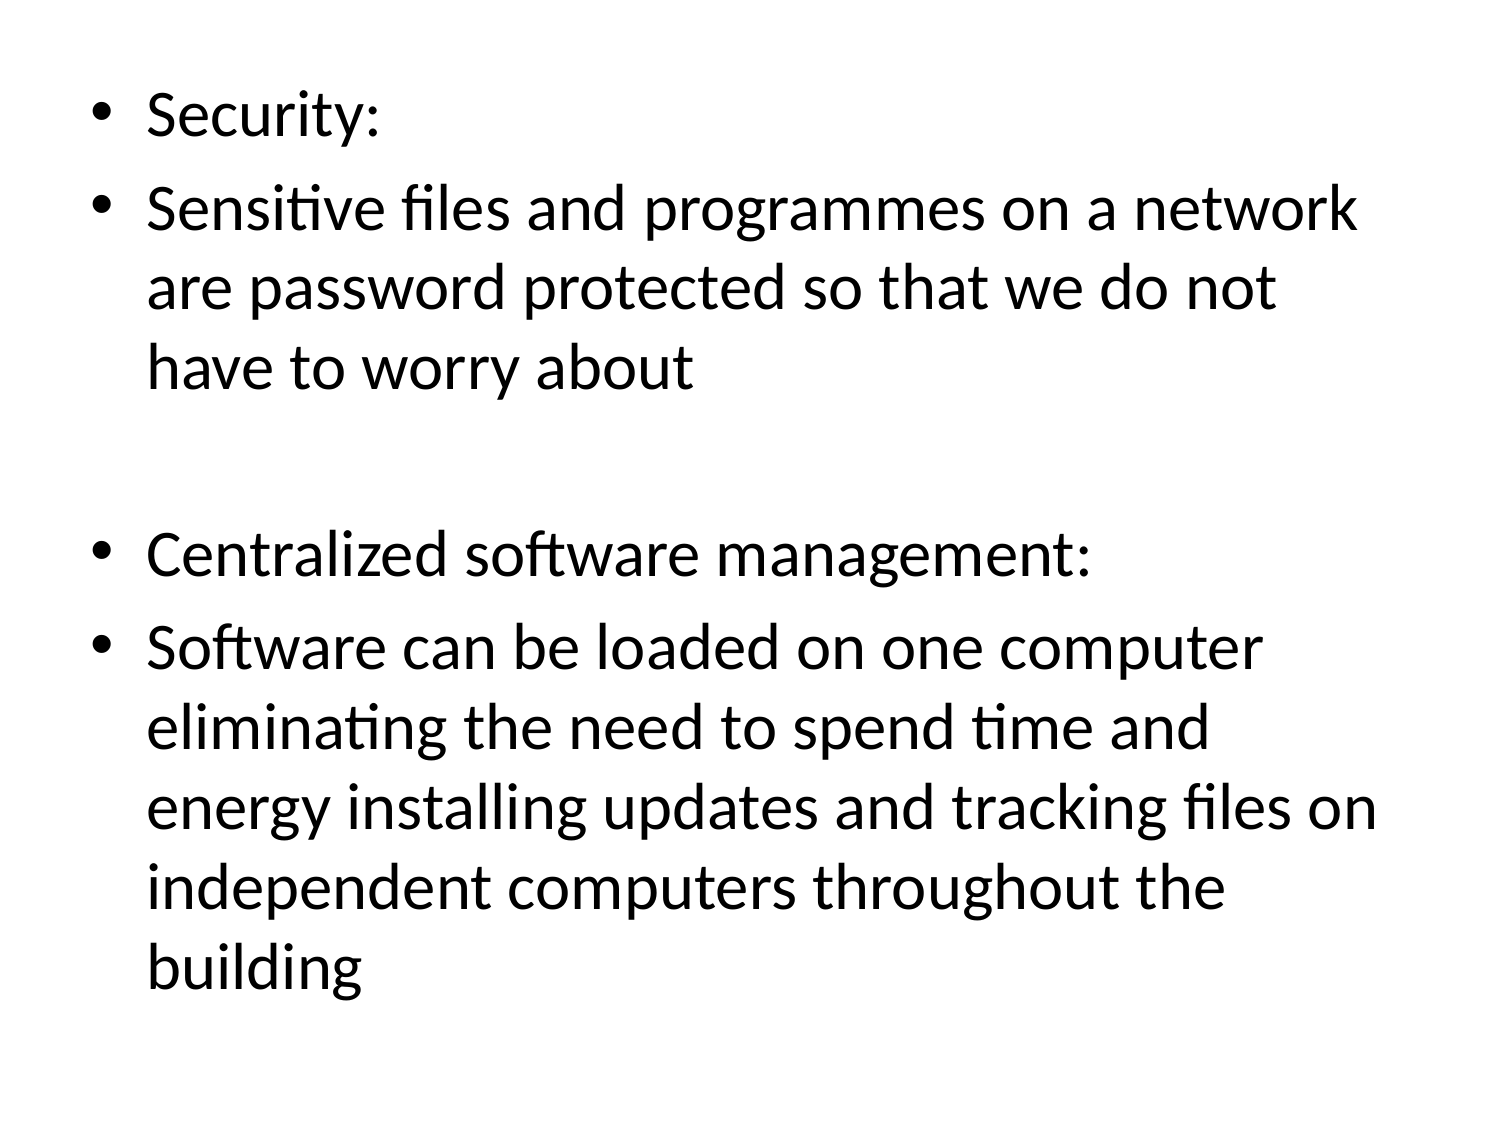

#
Security:
Sensitive files and programmes on a network are password protected so that we do not have to worry about

Centralized software management:
Software can be loaded on one computer eliminating the need to spend time and energy installing updates and tracking files on independent computers throughout the building